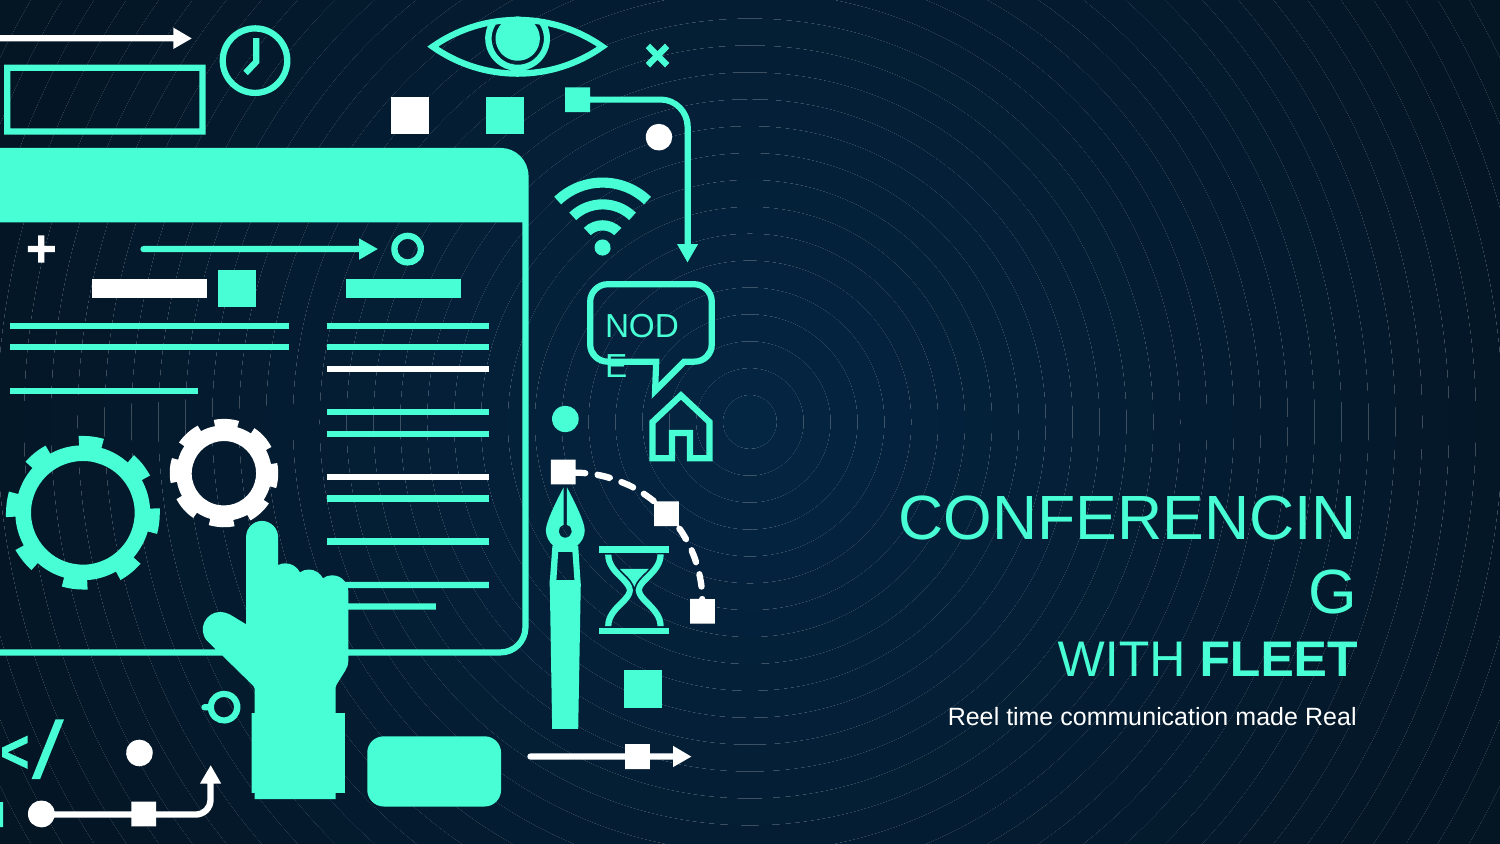

NODE

# CONFERENCING
WITH FLEET

Reel time communication made Real